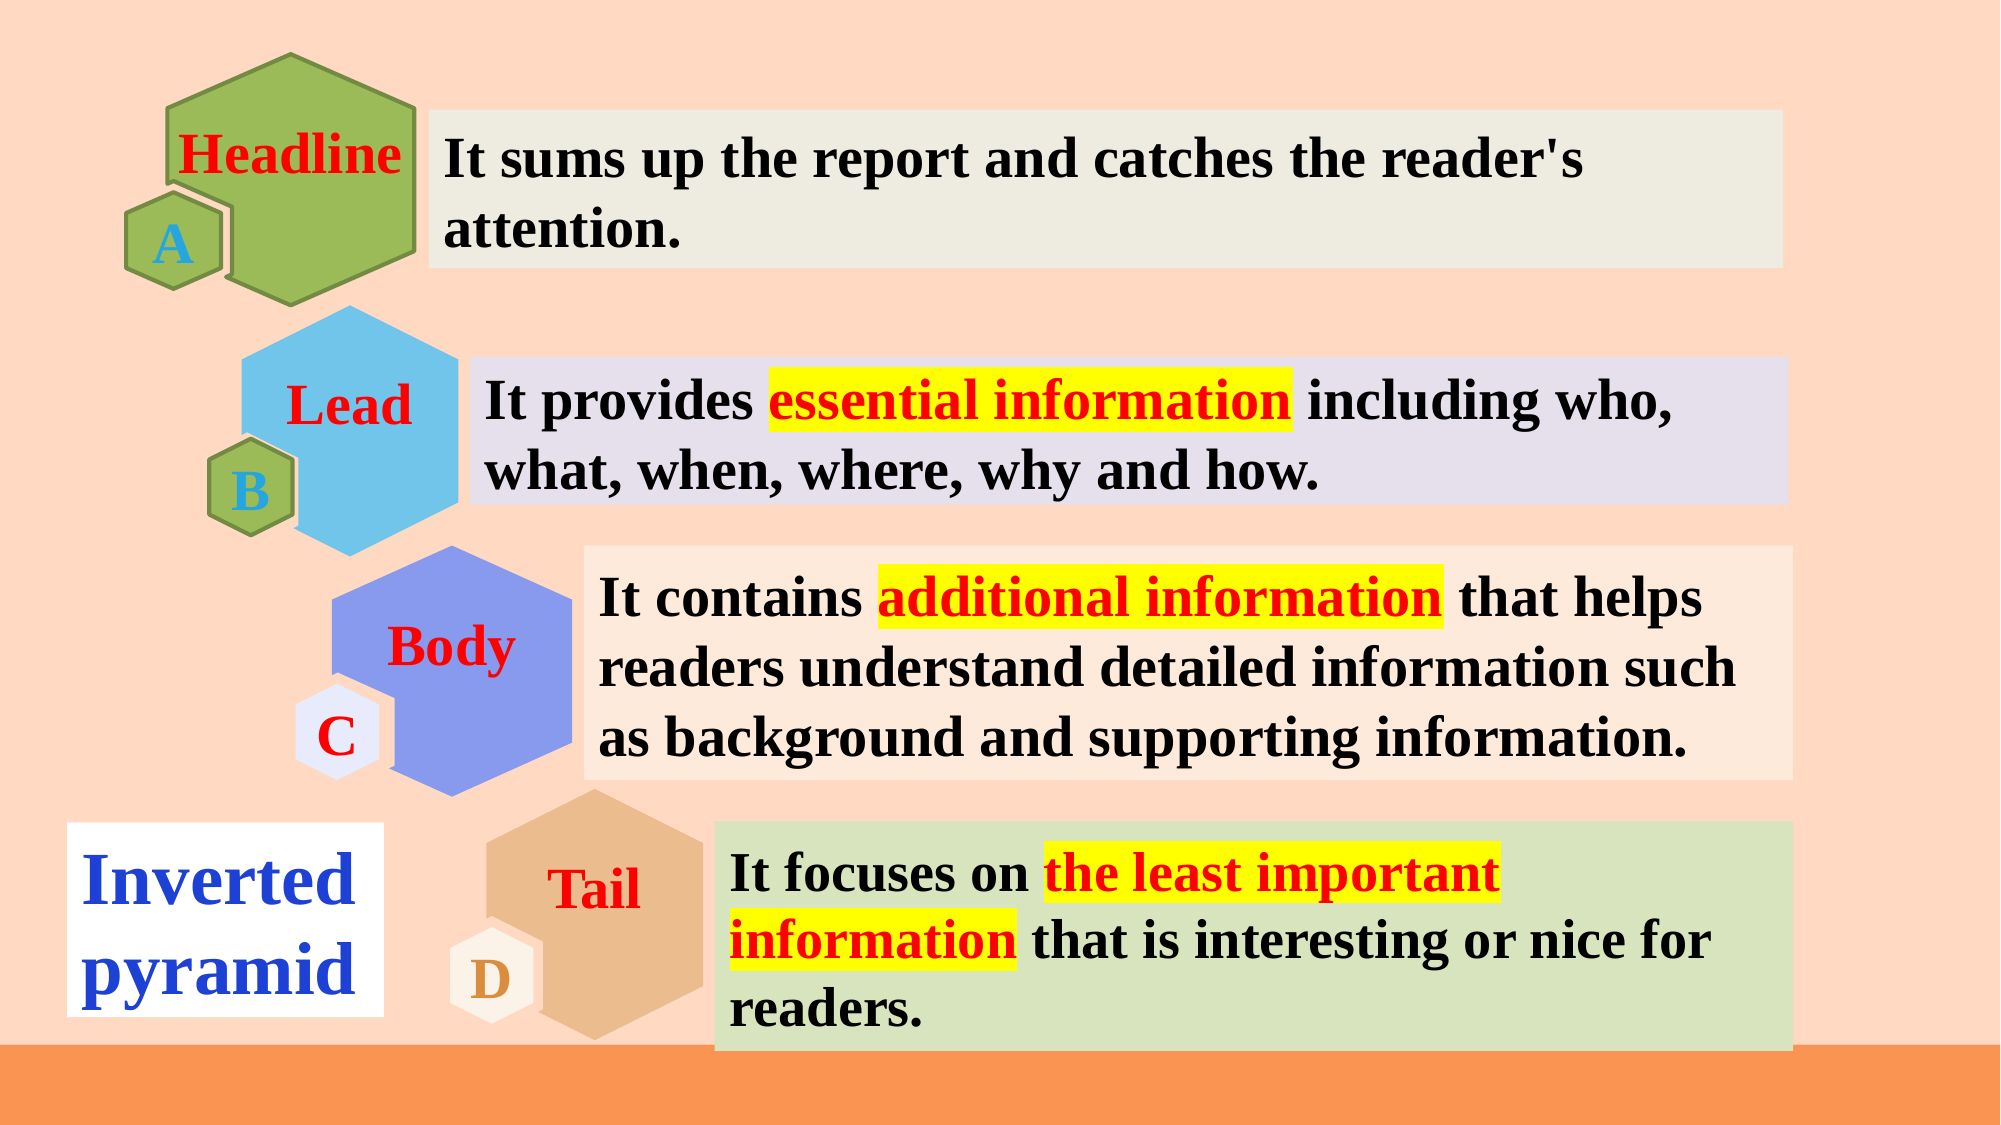

Headline
A
It sums up the report and catches the reader's attention.
Lead
It provides essential information including who, what, when, where, why and how.
B
It contains additional information that helps
readers understand detailed information such as background and supporting information.
Body
C
Tail
D
It focuses on the least important information that is interesting or nice for readers.
Inverted pyramid